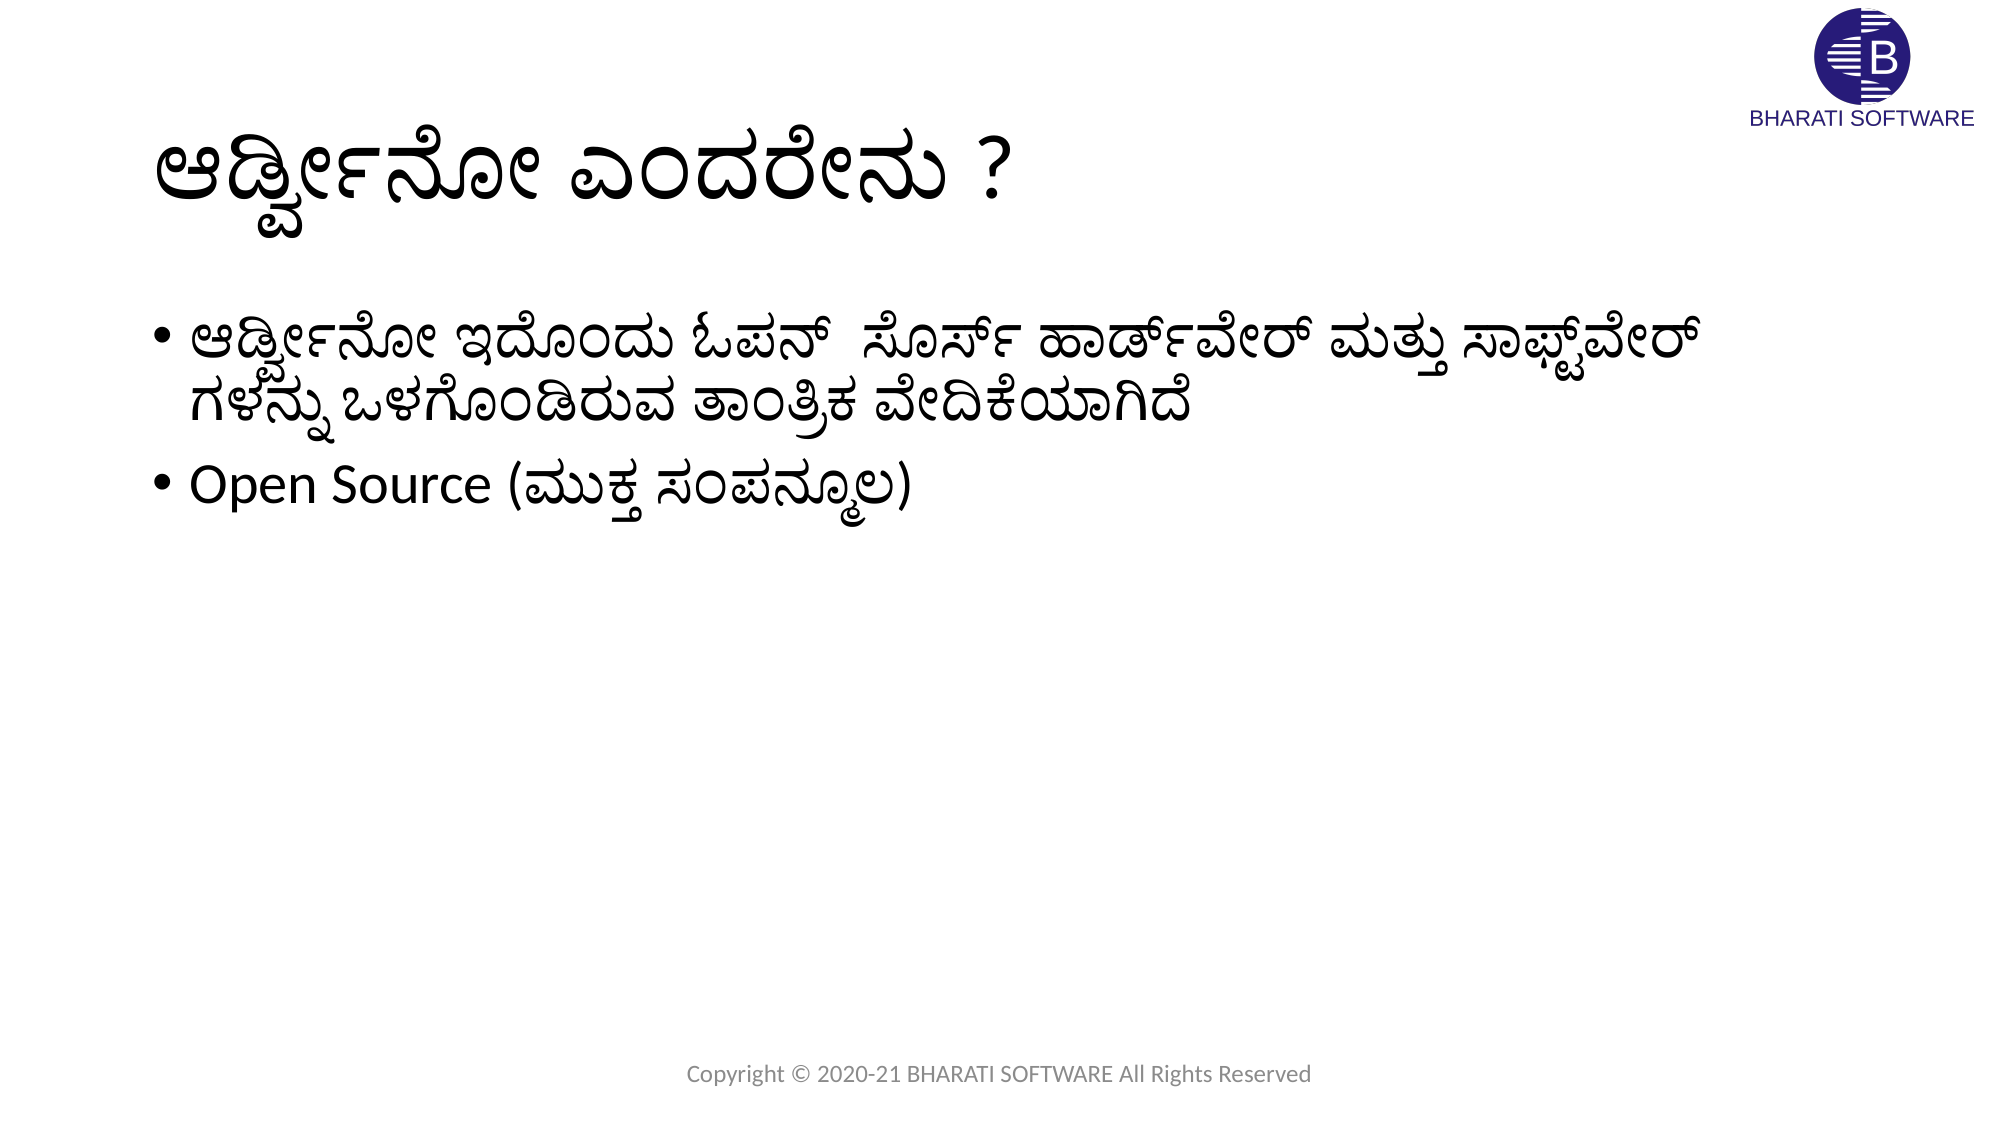

# ಆರ್ಡ್ವೀನೋ ಎಂದರೇನು ?
ಆರ್ಡ್ವೀನೋ ಇದೊಂದು ಓಪನ್  ಸೊರ್ಸ್ ಹಾರ್ಡ್‌ವೇರ್ ಮತ್ತು ಸಾಫ್ಟ್‌ವೇರ್ ಗಳನ್ನು ಒಳಗೊಂಡಿರುವ ತಾಂತ್ರಿಕ ವೇದಿಕೆಯಾಗಿದೆ
Open Source (ಮುಕ್ತ ಸಂಪನ್ಮೂಲ)
Copyright © 2020-21 BHARATI SOFTWARE All Rights Reserved